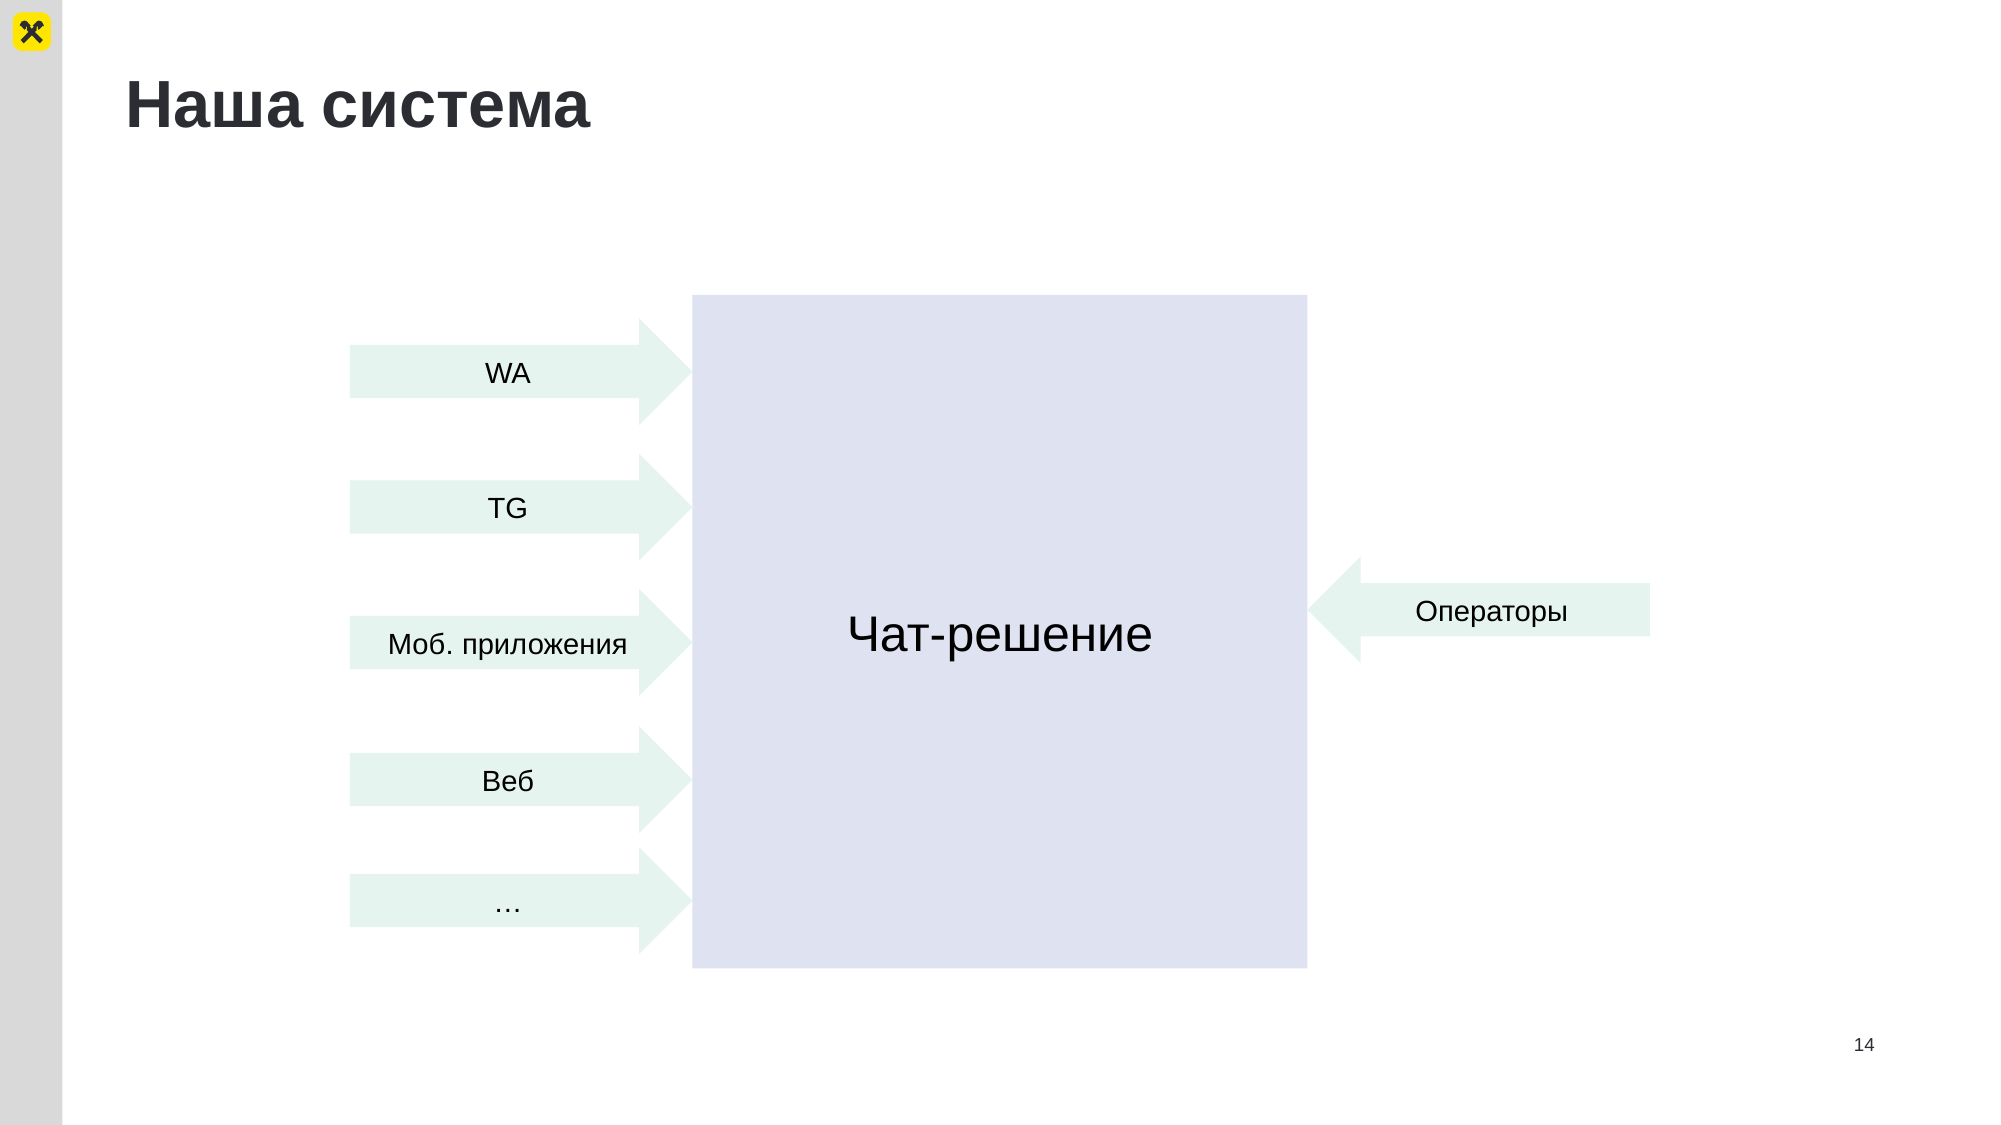

# Наша система
Чат-решение
WA
TG
Операторы
Моб. приложения
Веб
…
14